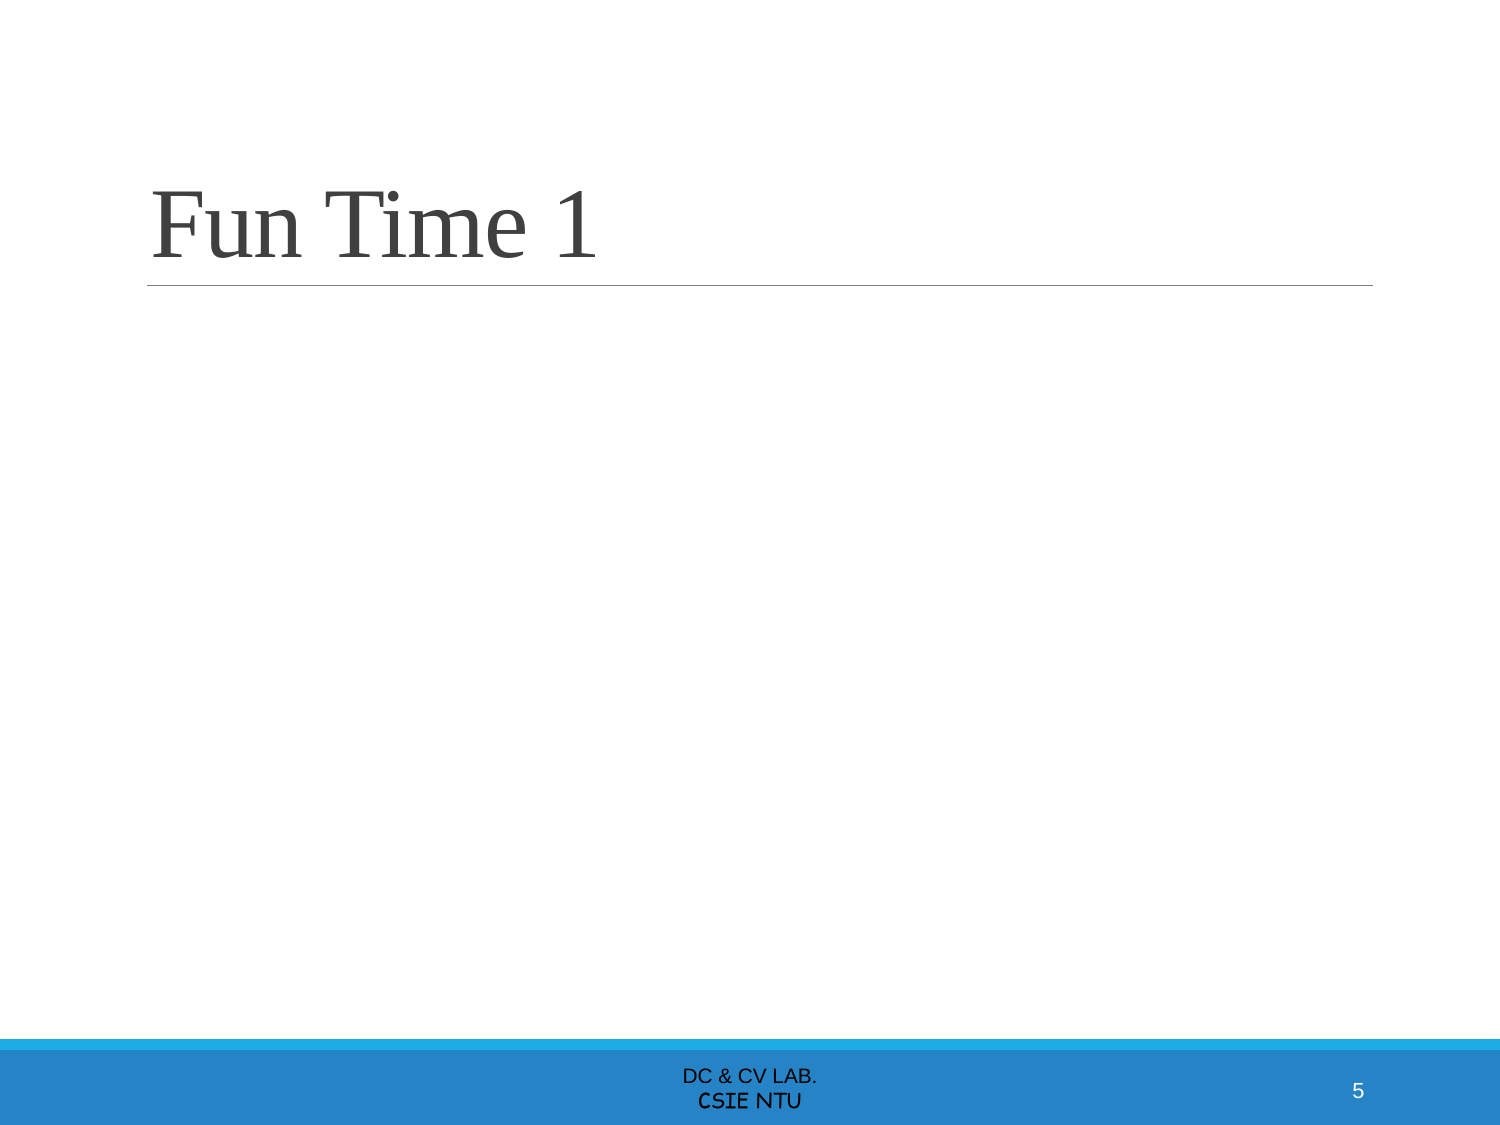

# Fun Time 1

DC & CV Lab.
CSIE NTU
5